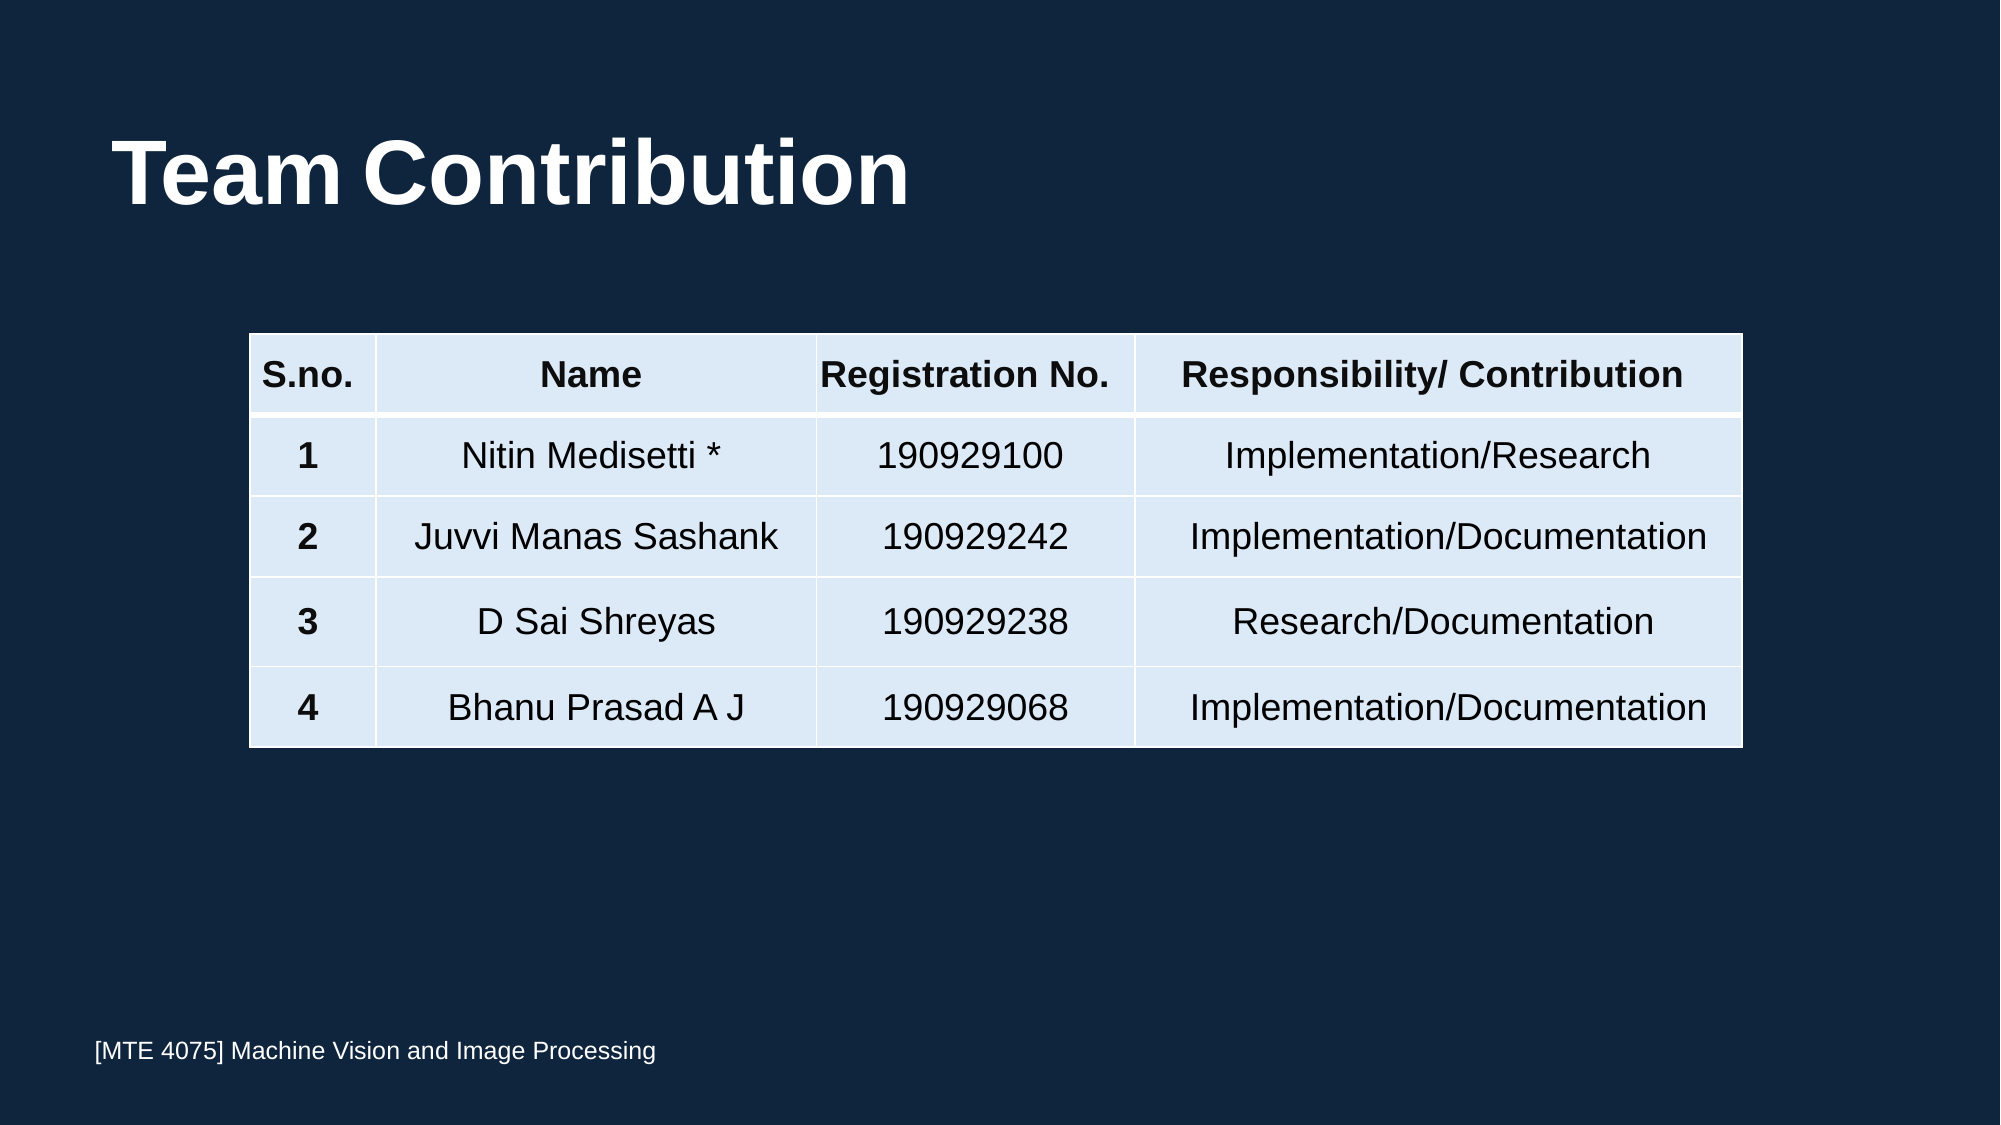

# Team Contribution
| S.no. | Name | Registration No. | Responsibility/ Contribution |
| --- | --- | --- | --- |
| 1 | Nitin Medisetti \* | 190929100 | Implementation/Research |
| 2 | Juvvi Manas Sashank | 190929242 | Implementation/Documentation |
| 3 | D Sai Shreyas | 190929238 | Research/Documentation |
| 4 | Bhanu Prasad A J | 190929068 | Implementation/Documentation |
[MTE 4075] Machine Vision and Image Processing